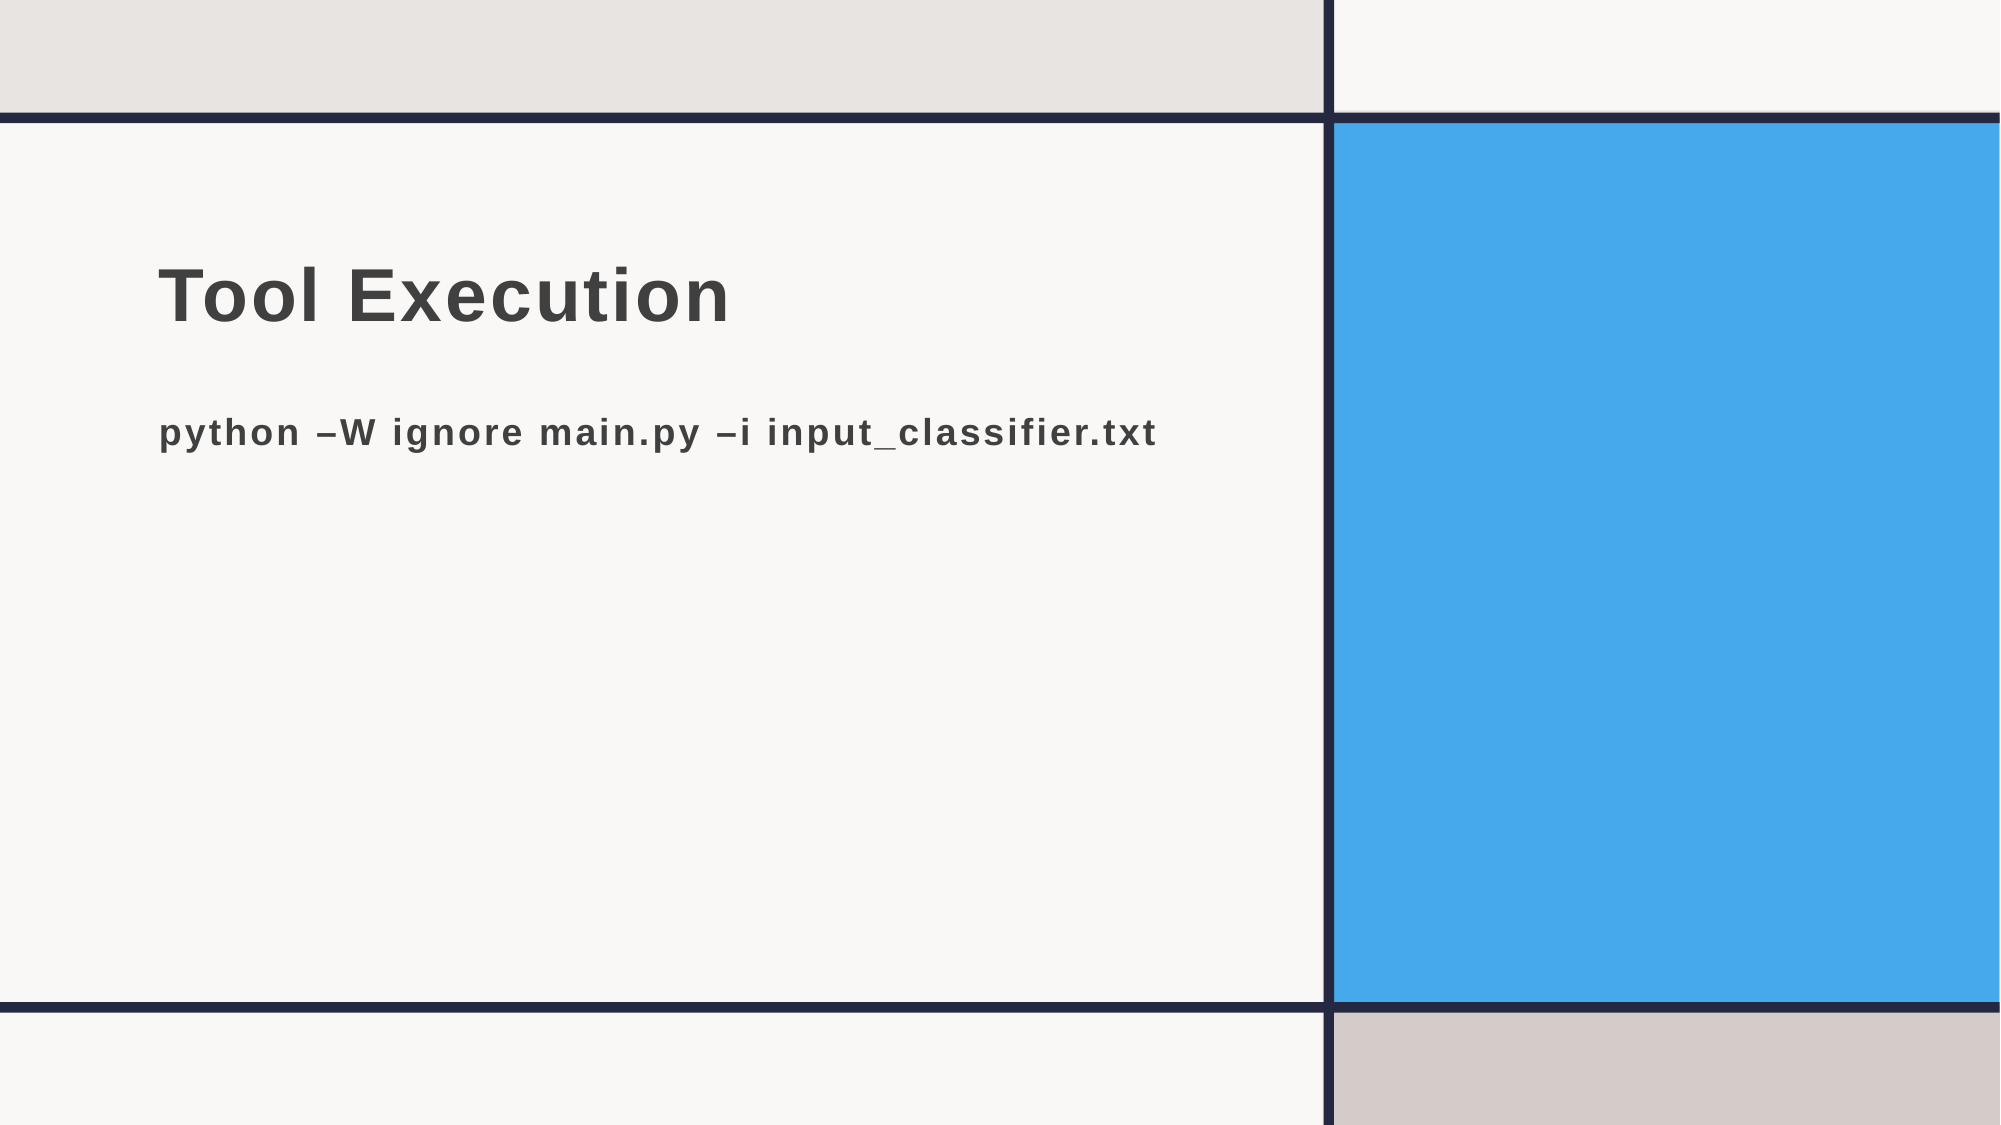

# Tool Execution
python –W ignore main.py –i input_classifier.txt